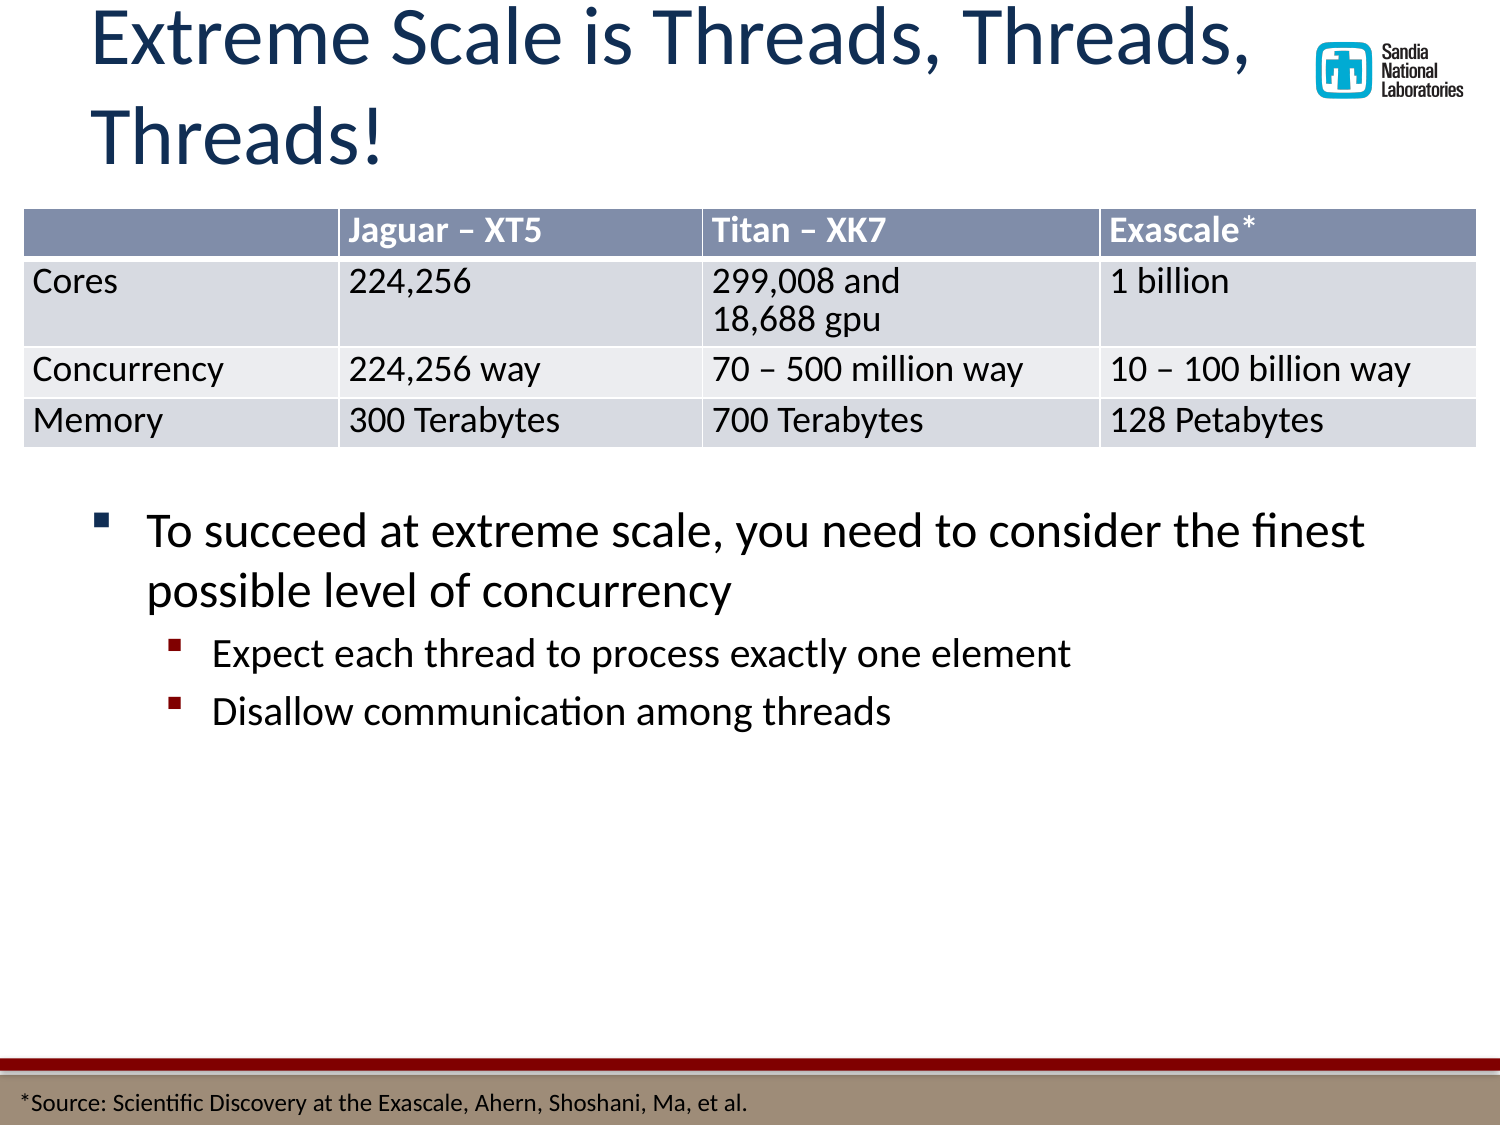

# Extreme Scale is Threads, Threads, Threads!
|  | Jaguar – XT5 | Titan – XK7 | Exascale\* |
| --- | --- | --- | --- |
| Cores | 224,256 | 299,008 and 18,688 gpu | 1 billion |
| Concurrency | 224,256 way | 70 – 500 million way | 10 – 100 billion way |
| Memory | 300 Terabytes | 700 Terabytes | 128 Petabytes |

To succeed at extreme scale, you need to consider the finest possible level of concurrency
Expect each thread to process exactly one element
Disallow communication among threads
*Source: Scientific Discovery at the Exascale, Ahern, Shoshani, Ma, et al.